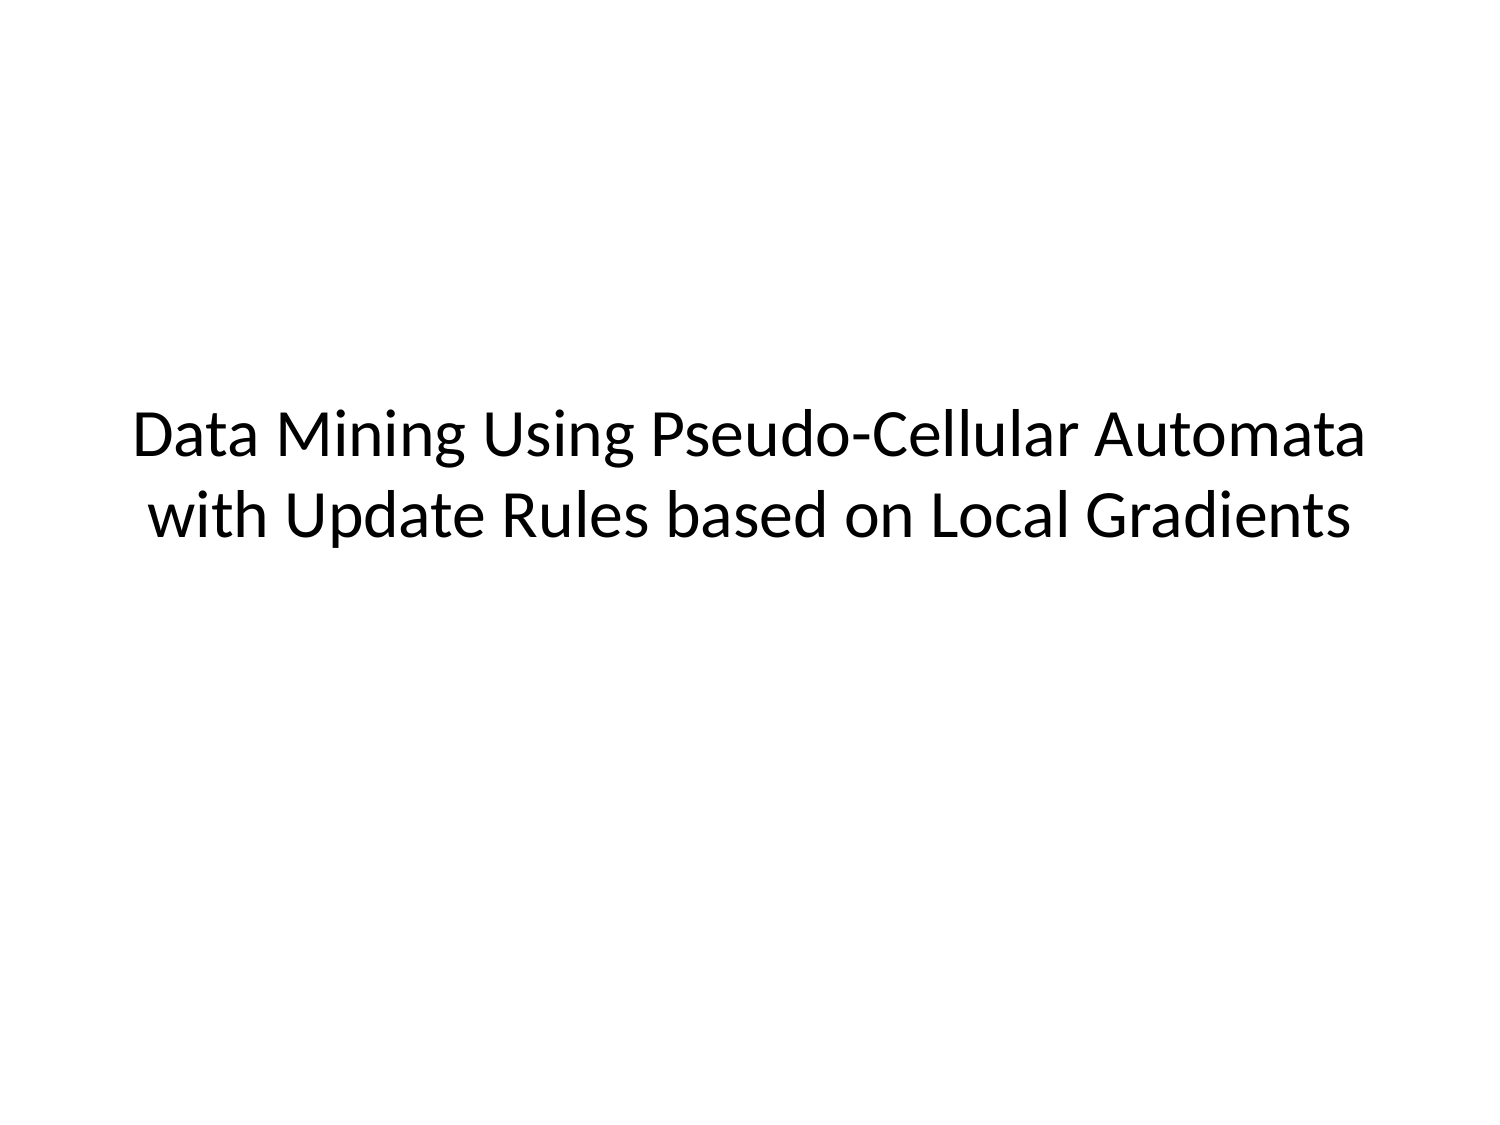

# Data Mining Using Pseudo-Cellular Automata with Update Rules based on Local Gradients